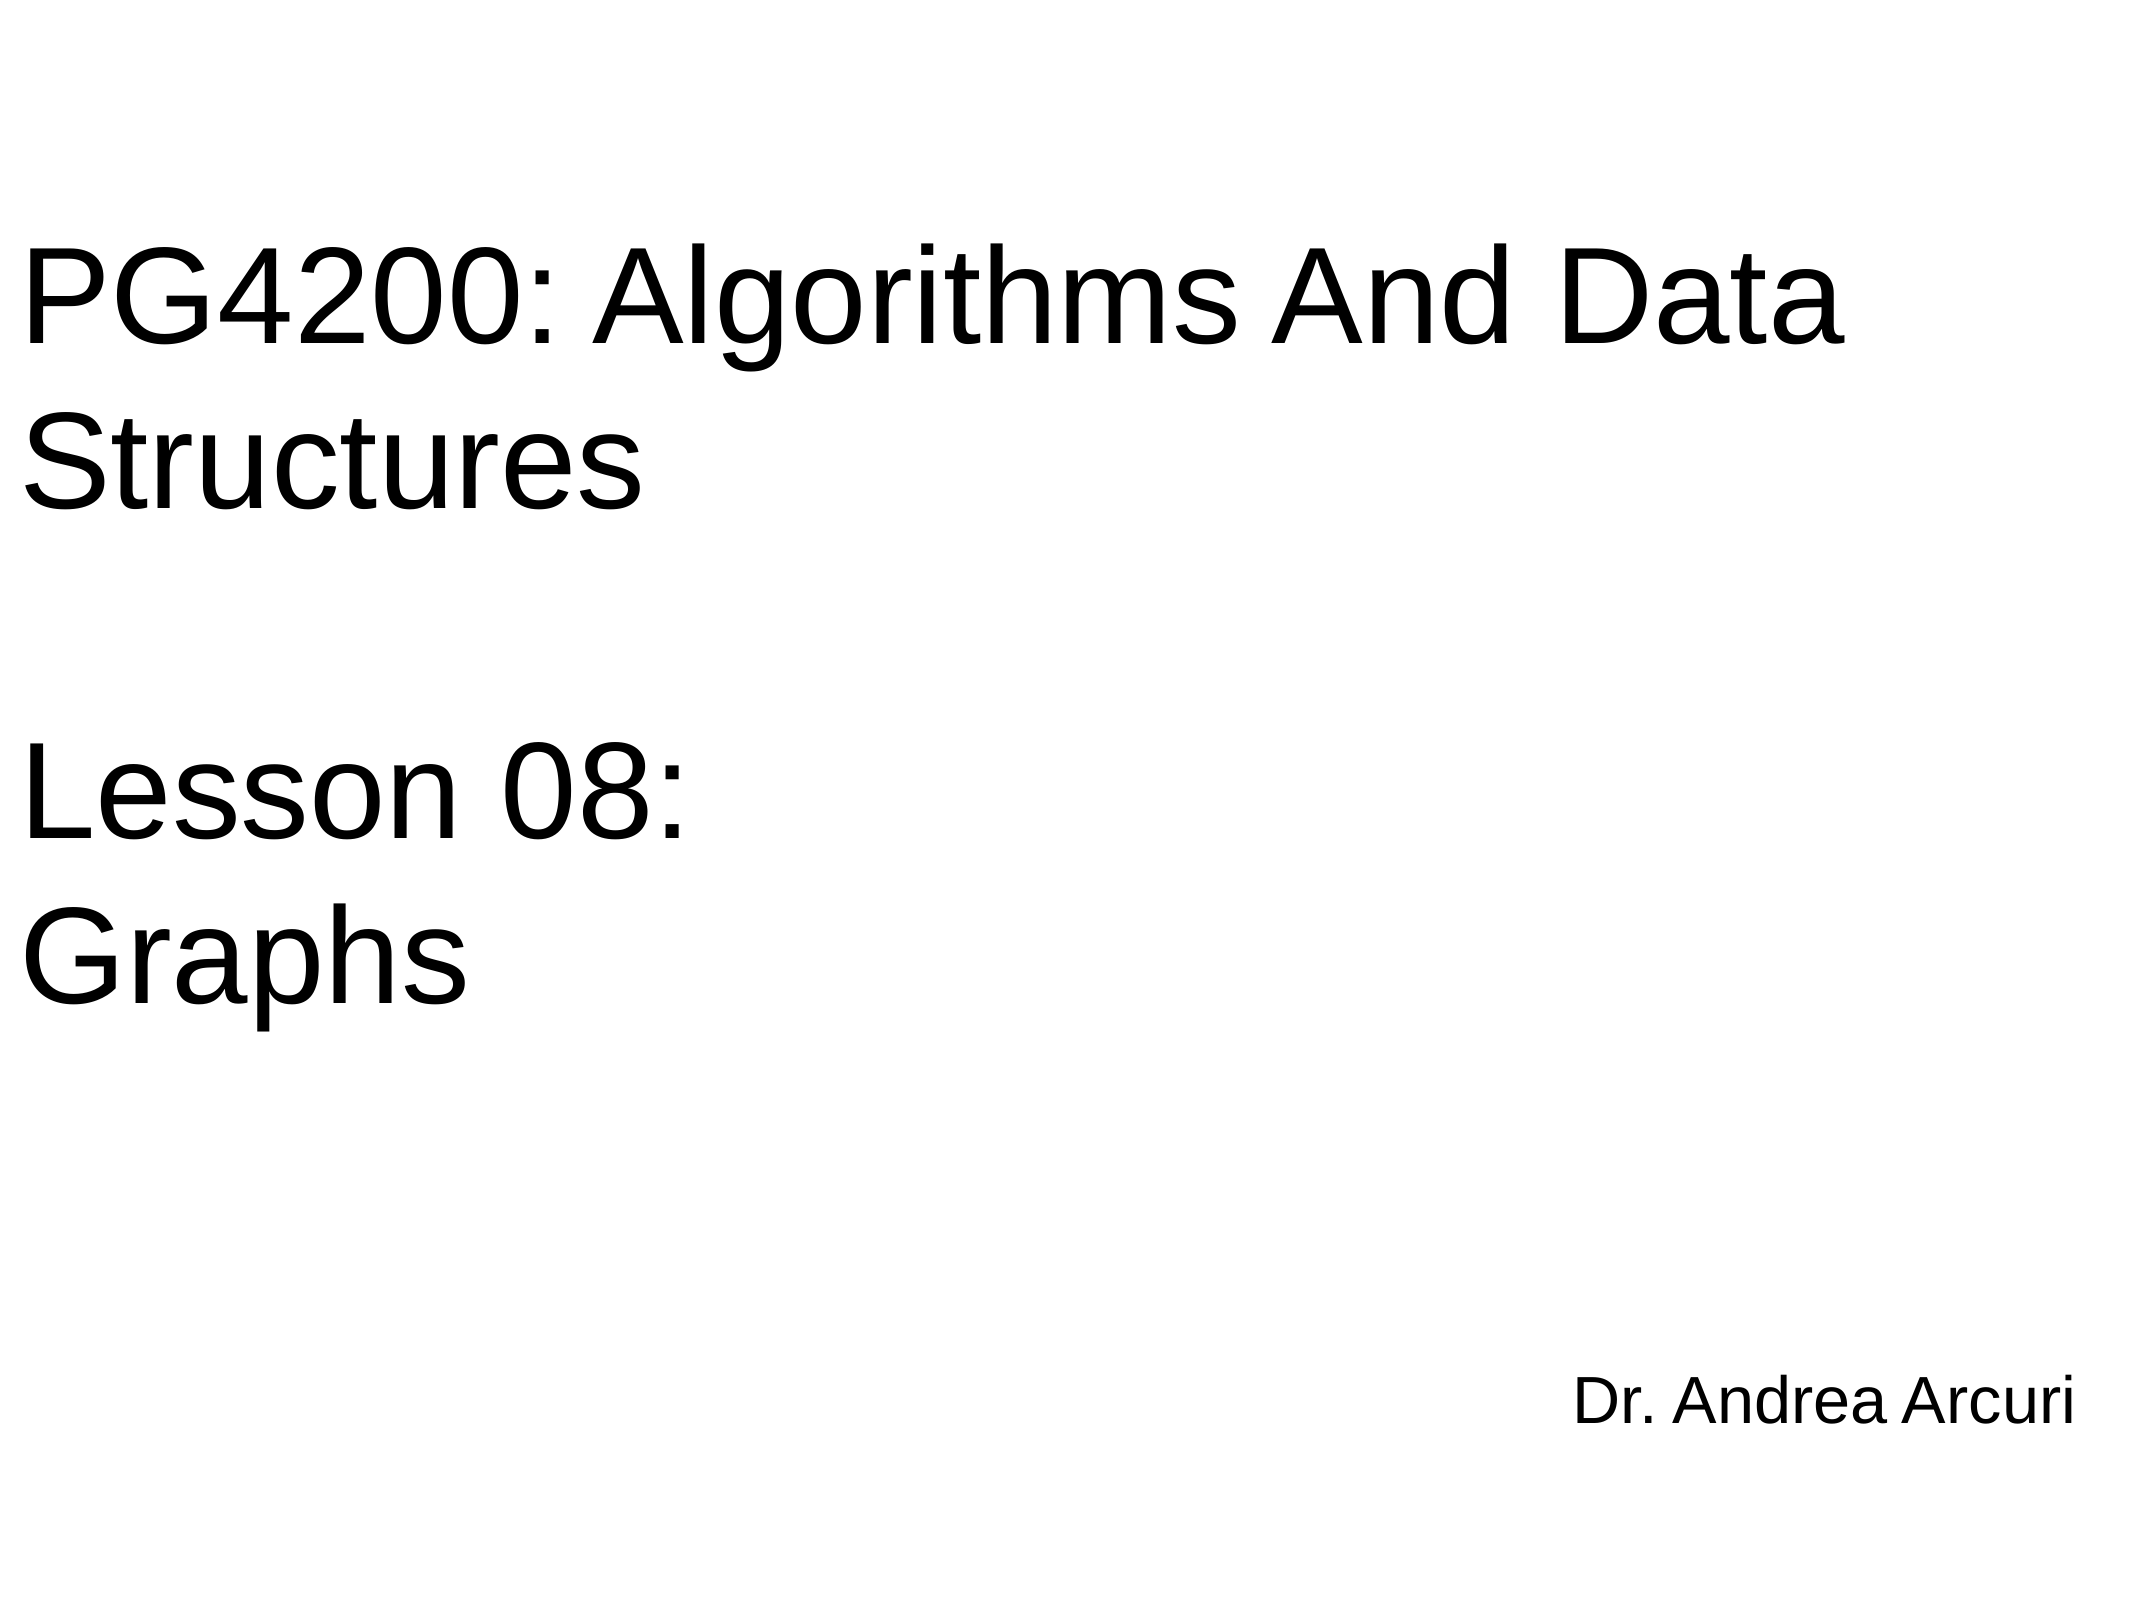

# PG4200: Algorithms And Data Structures Lesson 08: Graphs
Dr. Andrea Arcuri